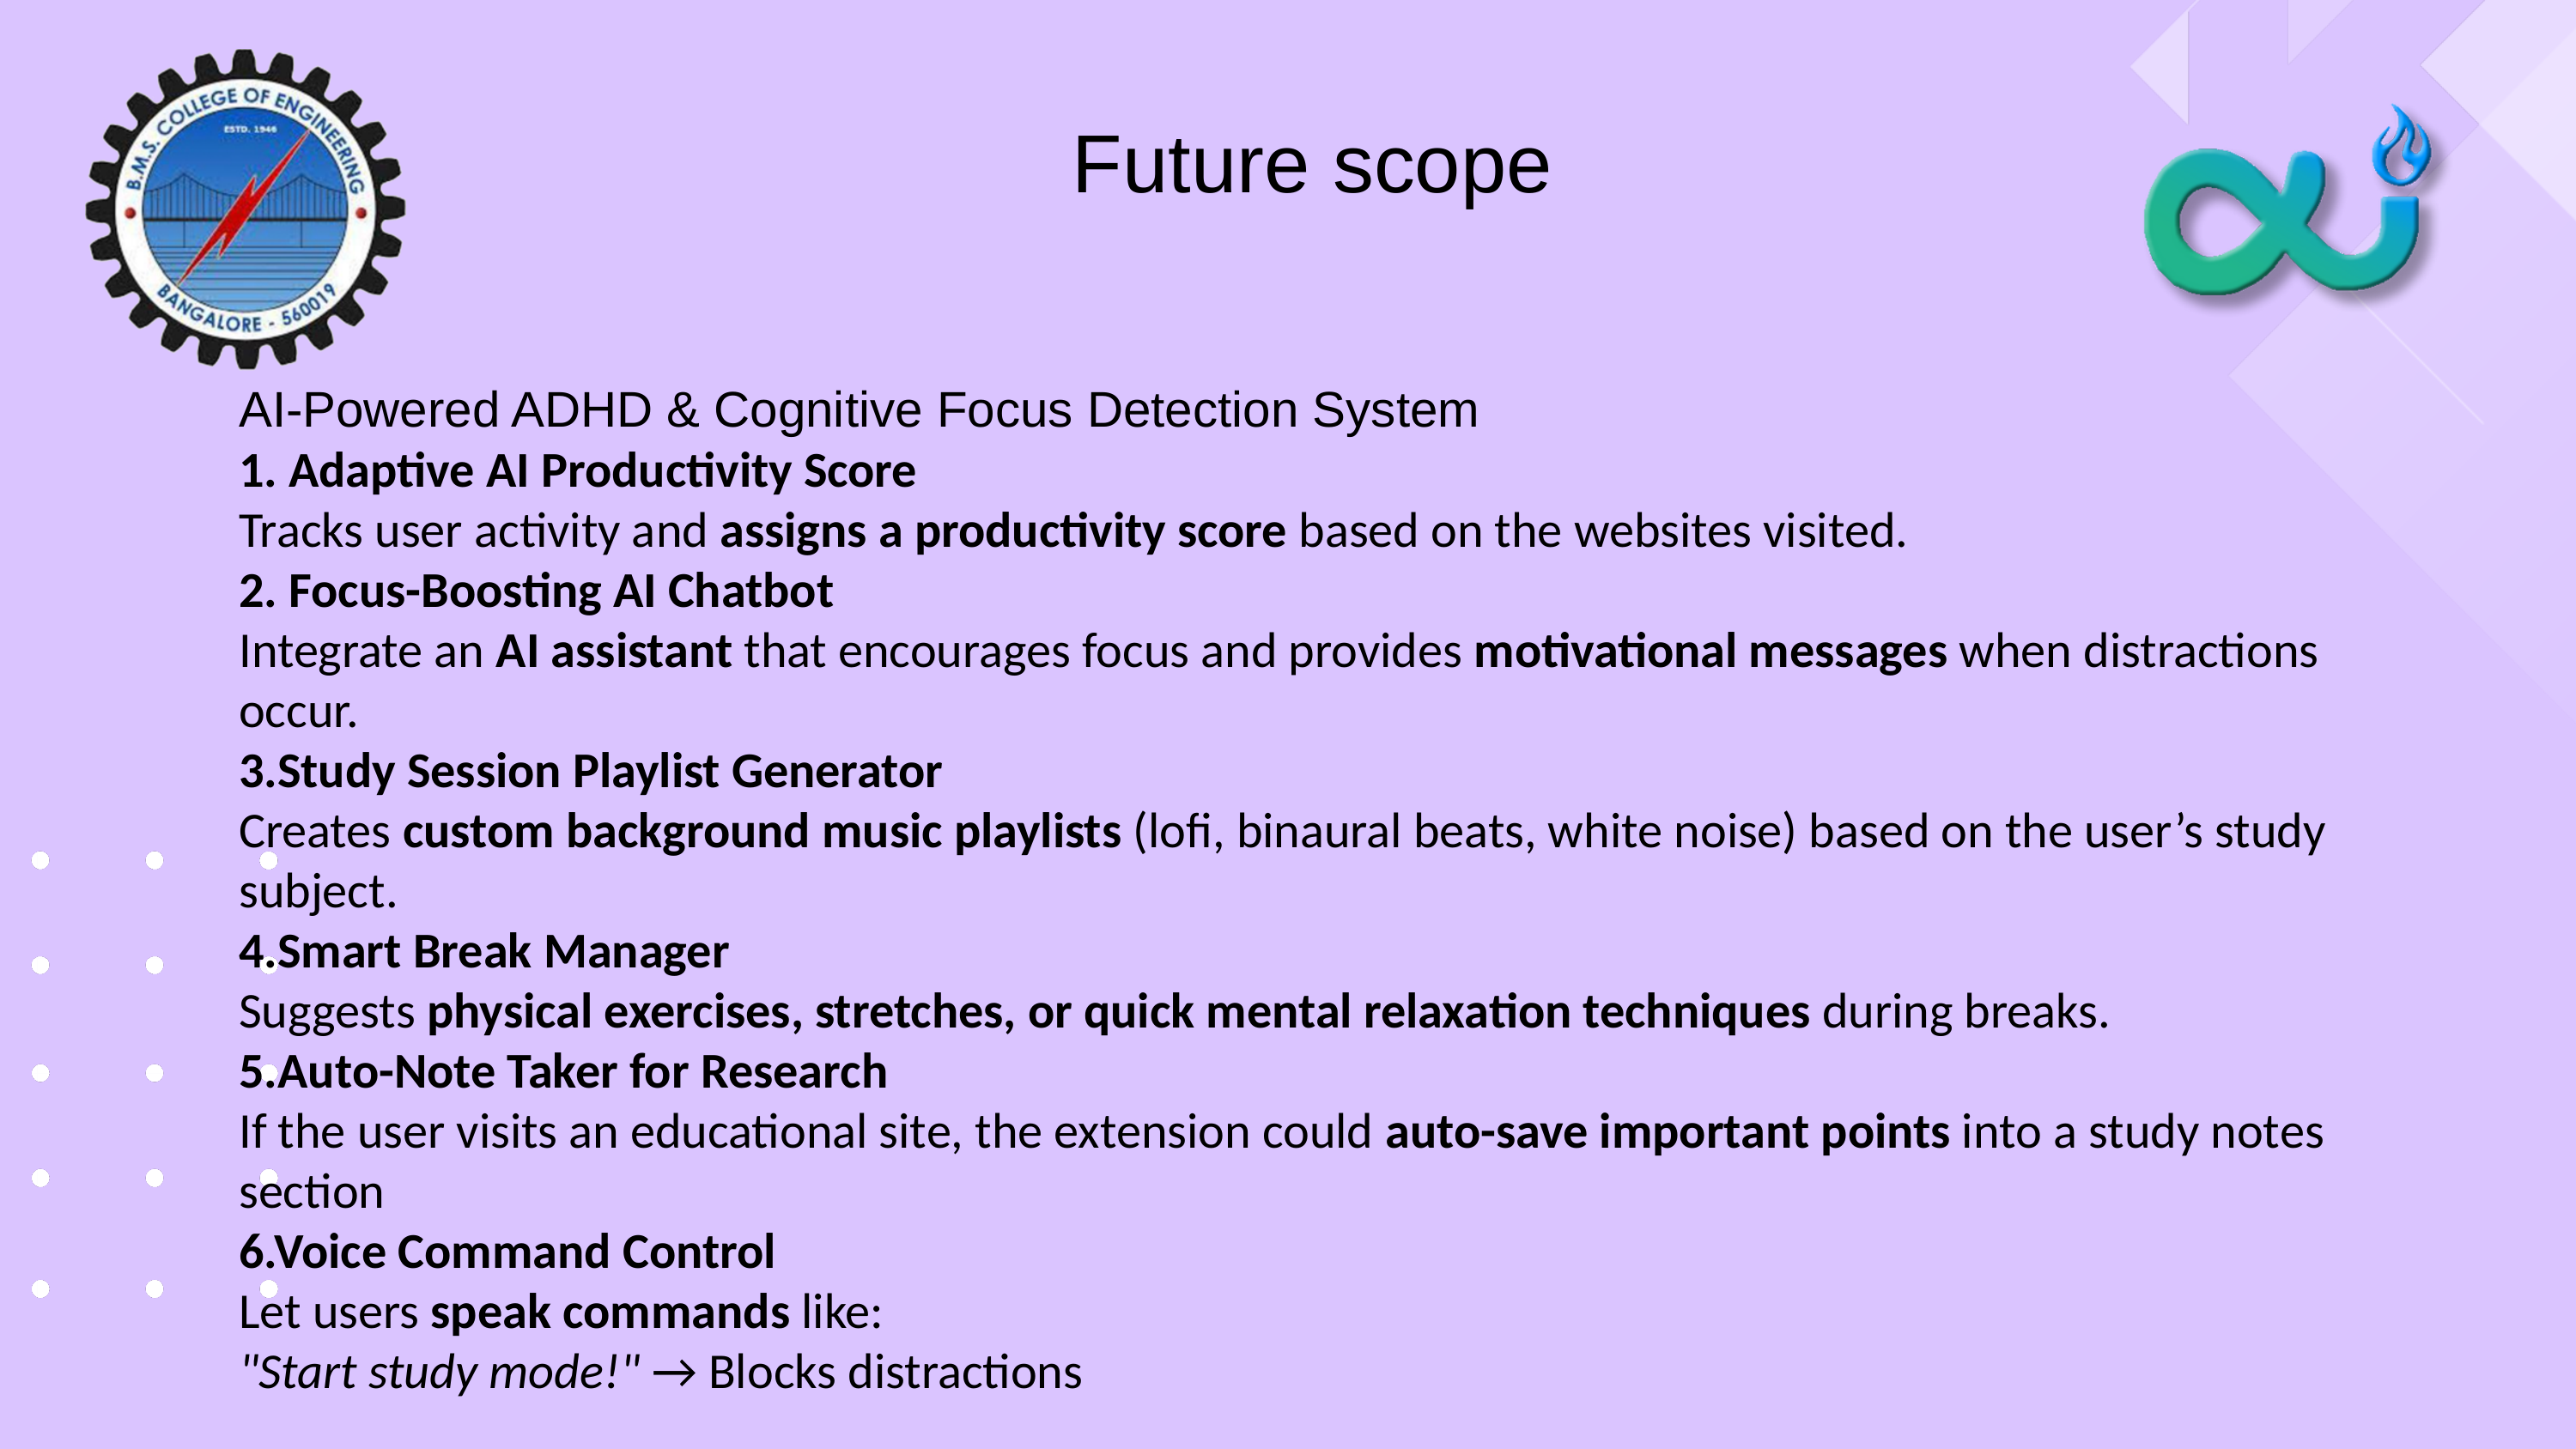

Future scope

AI-Powered ADHD & Cognitive Focus Detection System
1. Adaptive AI Productivity Score
Tracks user activity and assigns a productivity score based on the websites visited.
2. Focus-Boosting AI Chatbot
Integrate an AI assistant that encourages focus and provides motivational messages when distractions occur.
3.Study Session Playlist Generator
Creates custom background music playlists (lofi, binaural beats, white noise) based on the user’s study subject.
4.Smart Break Manager
Suggests physical exercises, stretches, or quick mental relaxation techniques during breaks.
5.Auto-Note Taker for Research
If the user visits an educational site, the extension could auto-save important points into a study notes section
6.Voice Command Control
Let users speak commands like:
"Start study mode!" → Blocks distractions